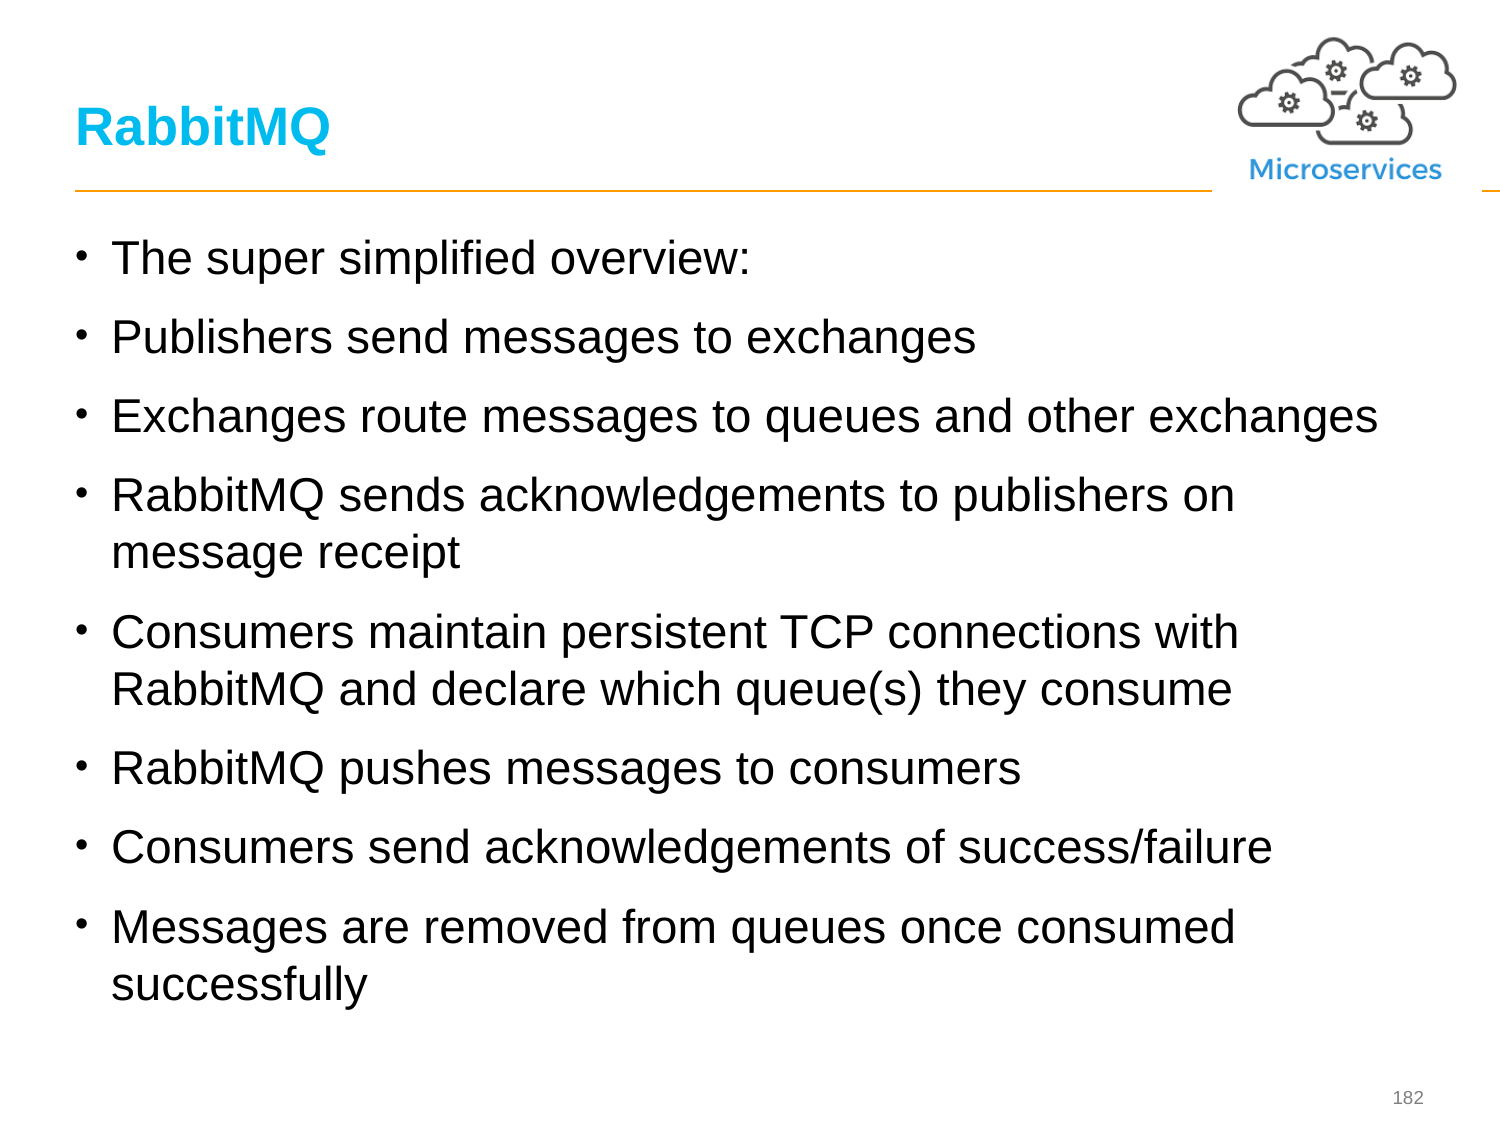

# RabbitMQ
The super simplified overview:
Publishers send messages to exchanges
Exchanges route messages to queues and other exchanges
RabbitMQ sends acknowledgements to publishers on message receipt
Consumers maintain persistent TCP connections with RabbitMQ and declare which queue(s) they consume
RabbitMQ pushes messages to consumers
Consumers send acknowledgements of success/failure
Messages are removed from queues once consumed successfully